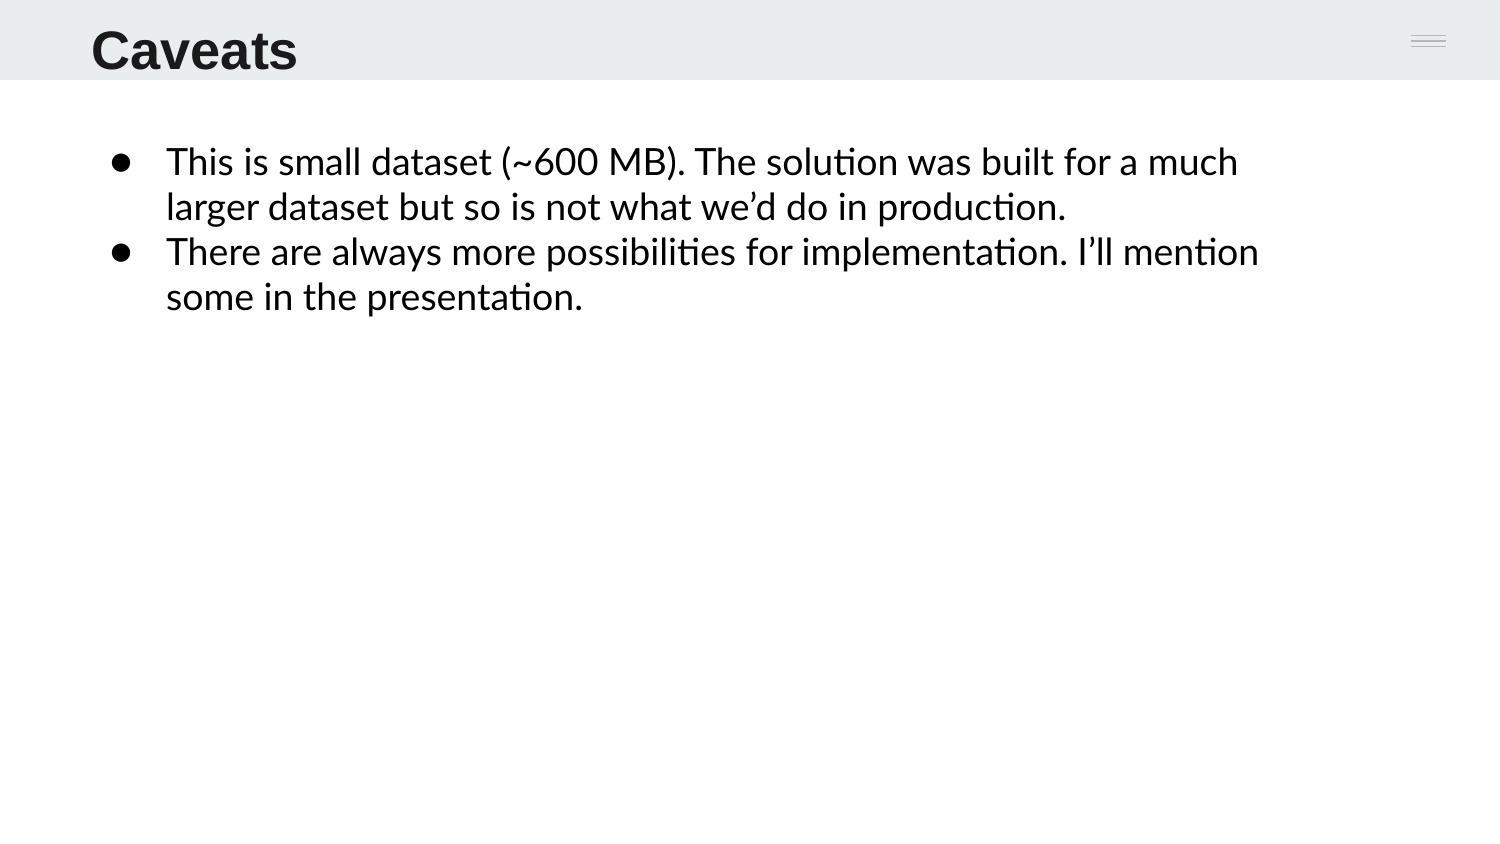

# Caveats
This is small dataset (~600 MB). The solution was built for a much larger dataset but so is not what we’d do in production.
There are always more possibilities for implementation. I’ll mention some in the presentation.